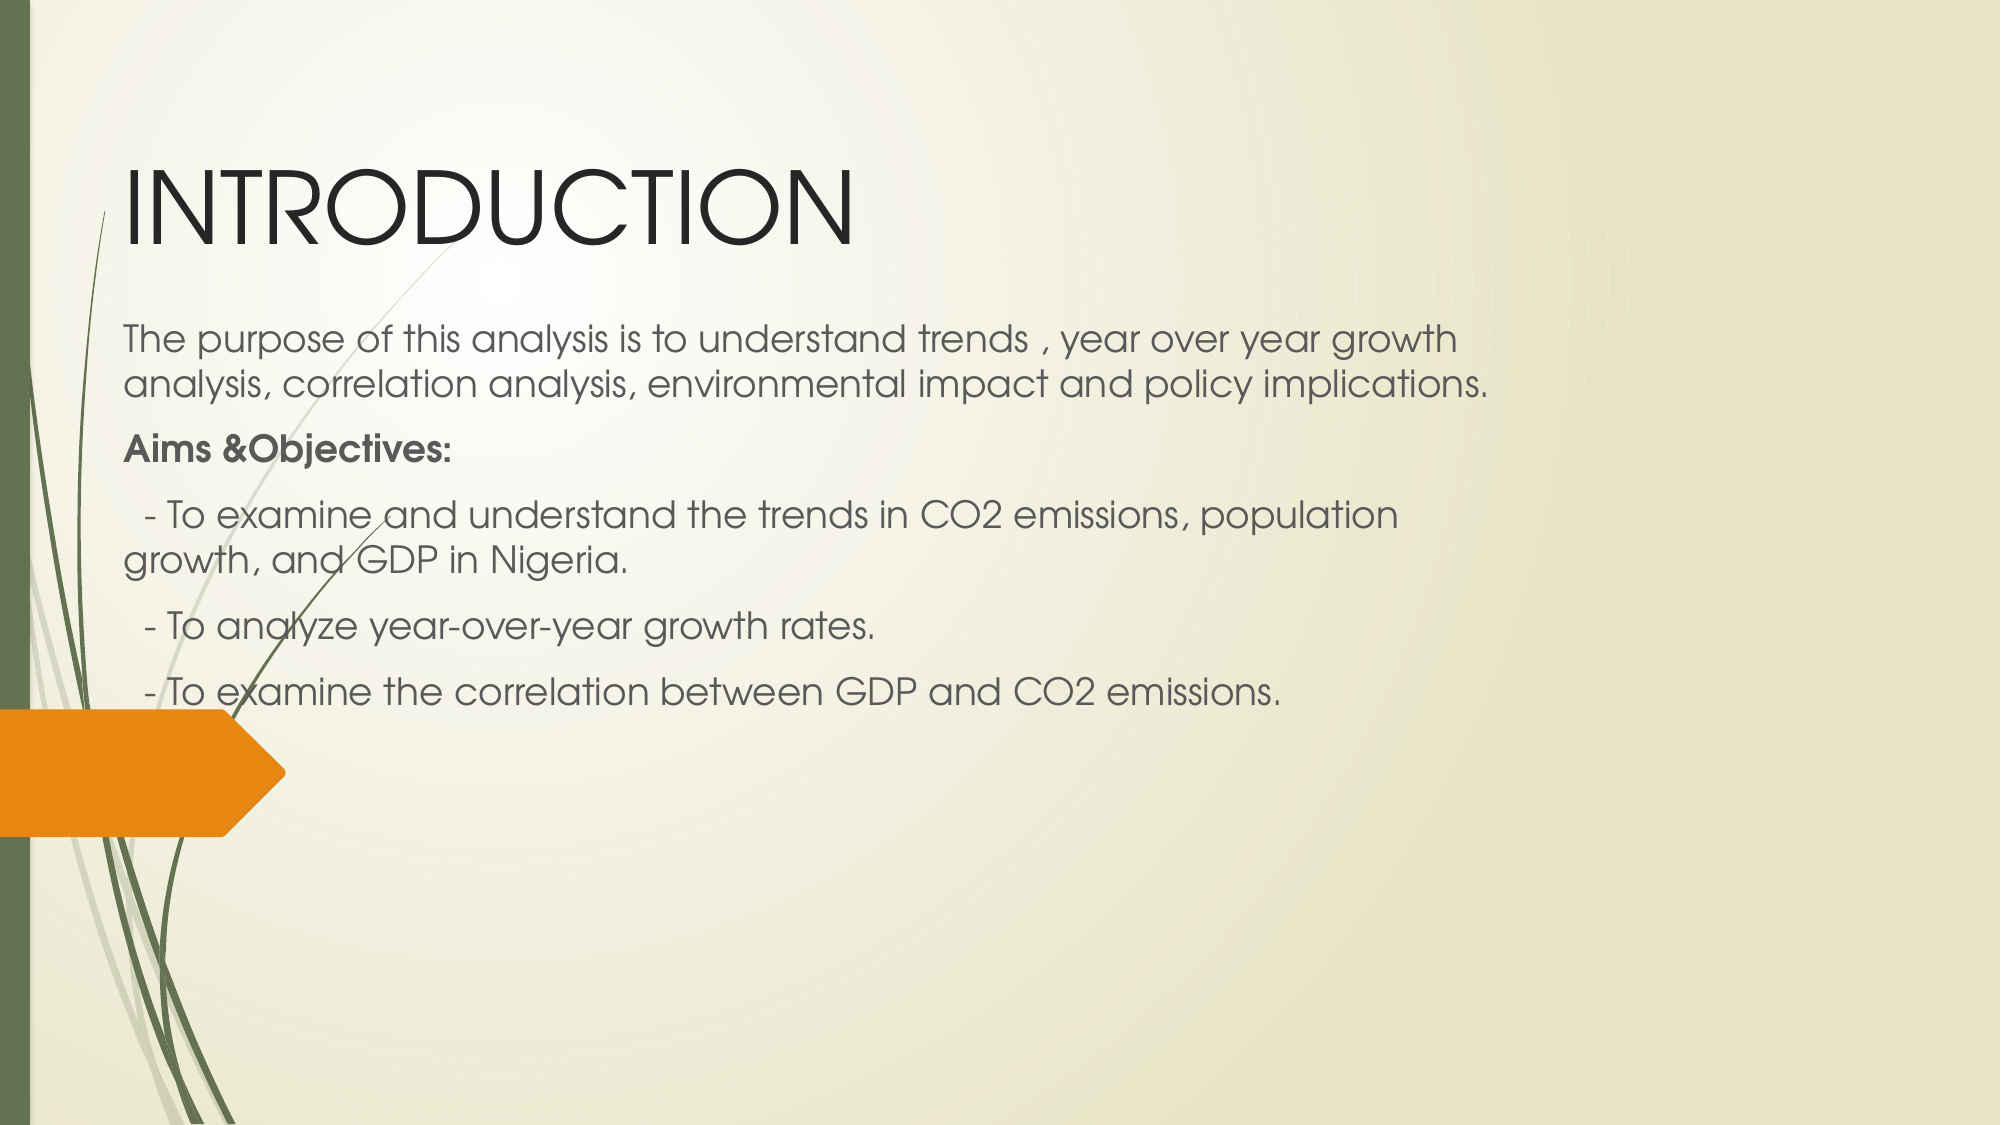

# INTRODUCTION
The purpose of this analysis is to understand trends , year over year growth analysis, correlation analysis, environmental impact and policy implications.
Aims &Objectives:
  - To examine and understand the trends in CO2 emissions, population growth, and GDP in Nigeria.
  - To analyze year-over-year growth rates.
  - To examine the correlation between GDP and CO2 emissions.